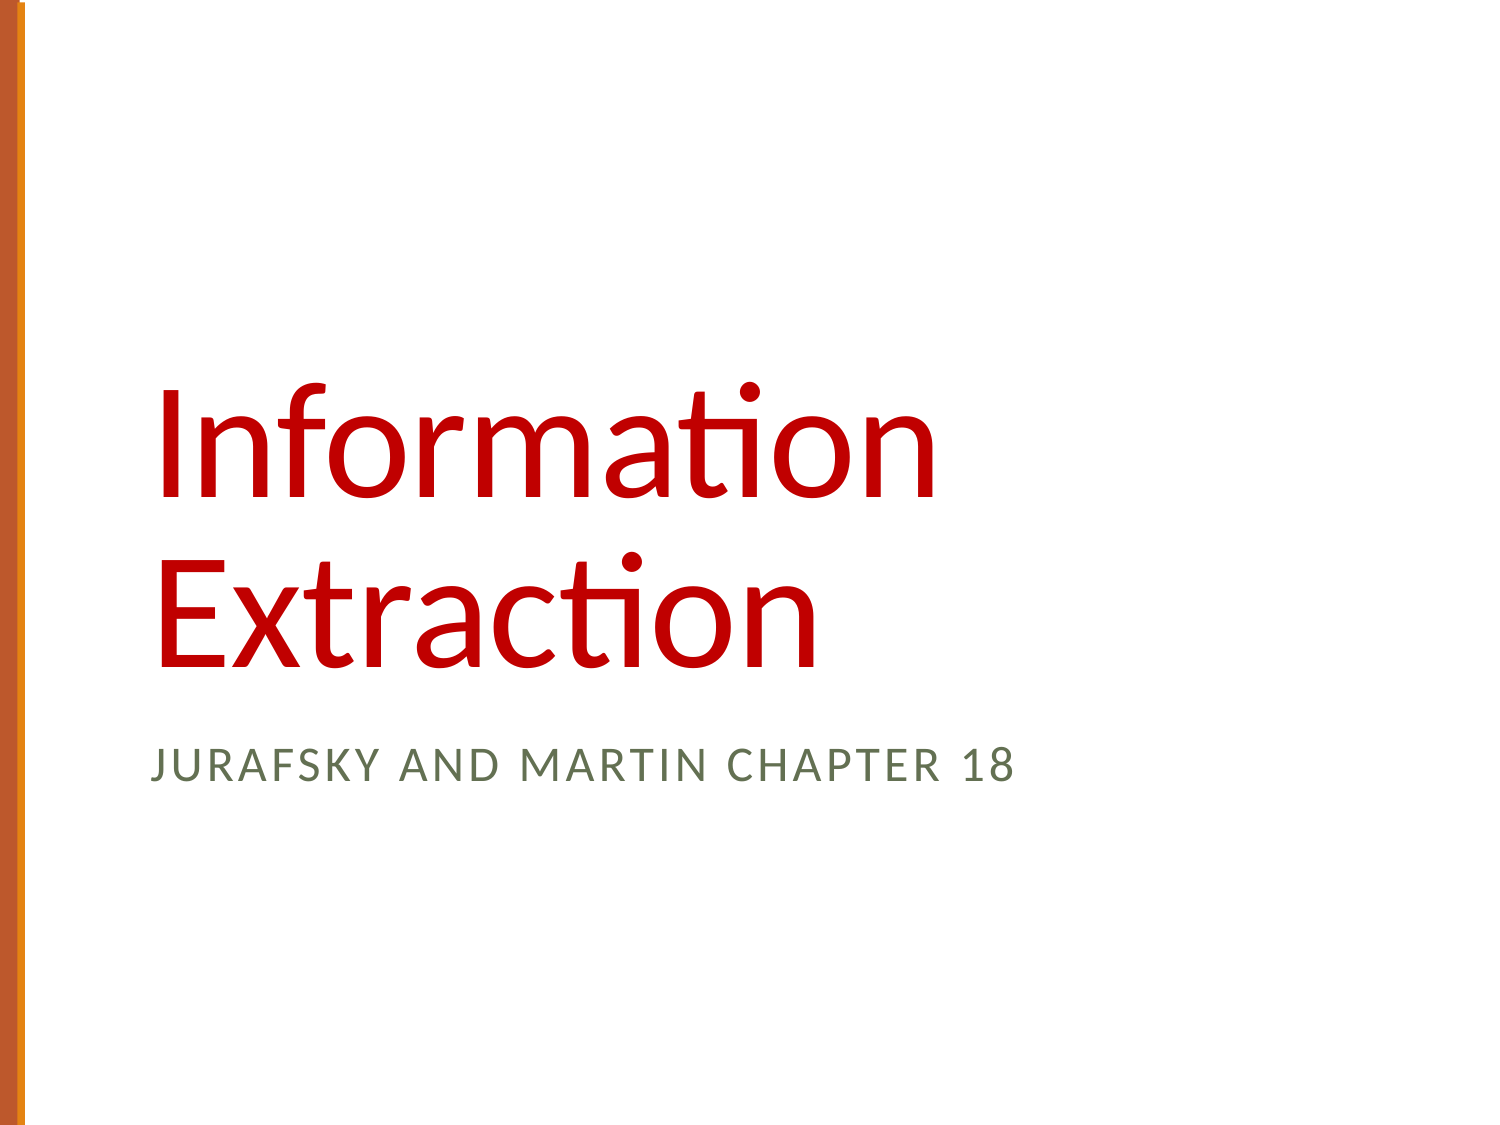

# Information Extraction
Jurafsky and Martin Chapter 18